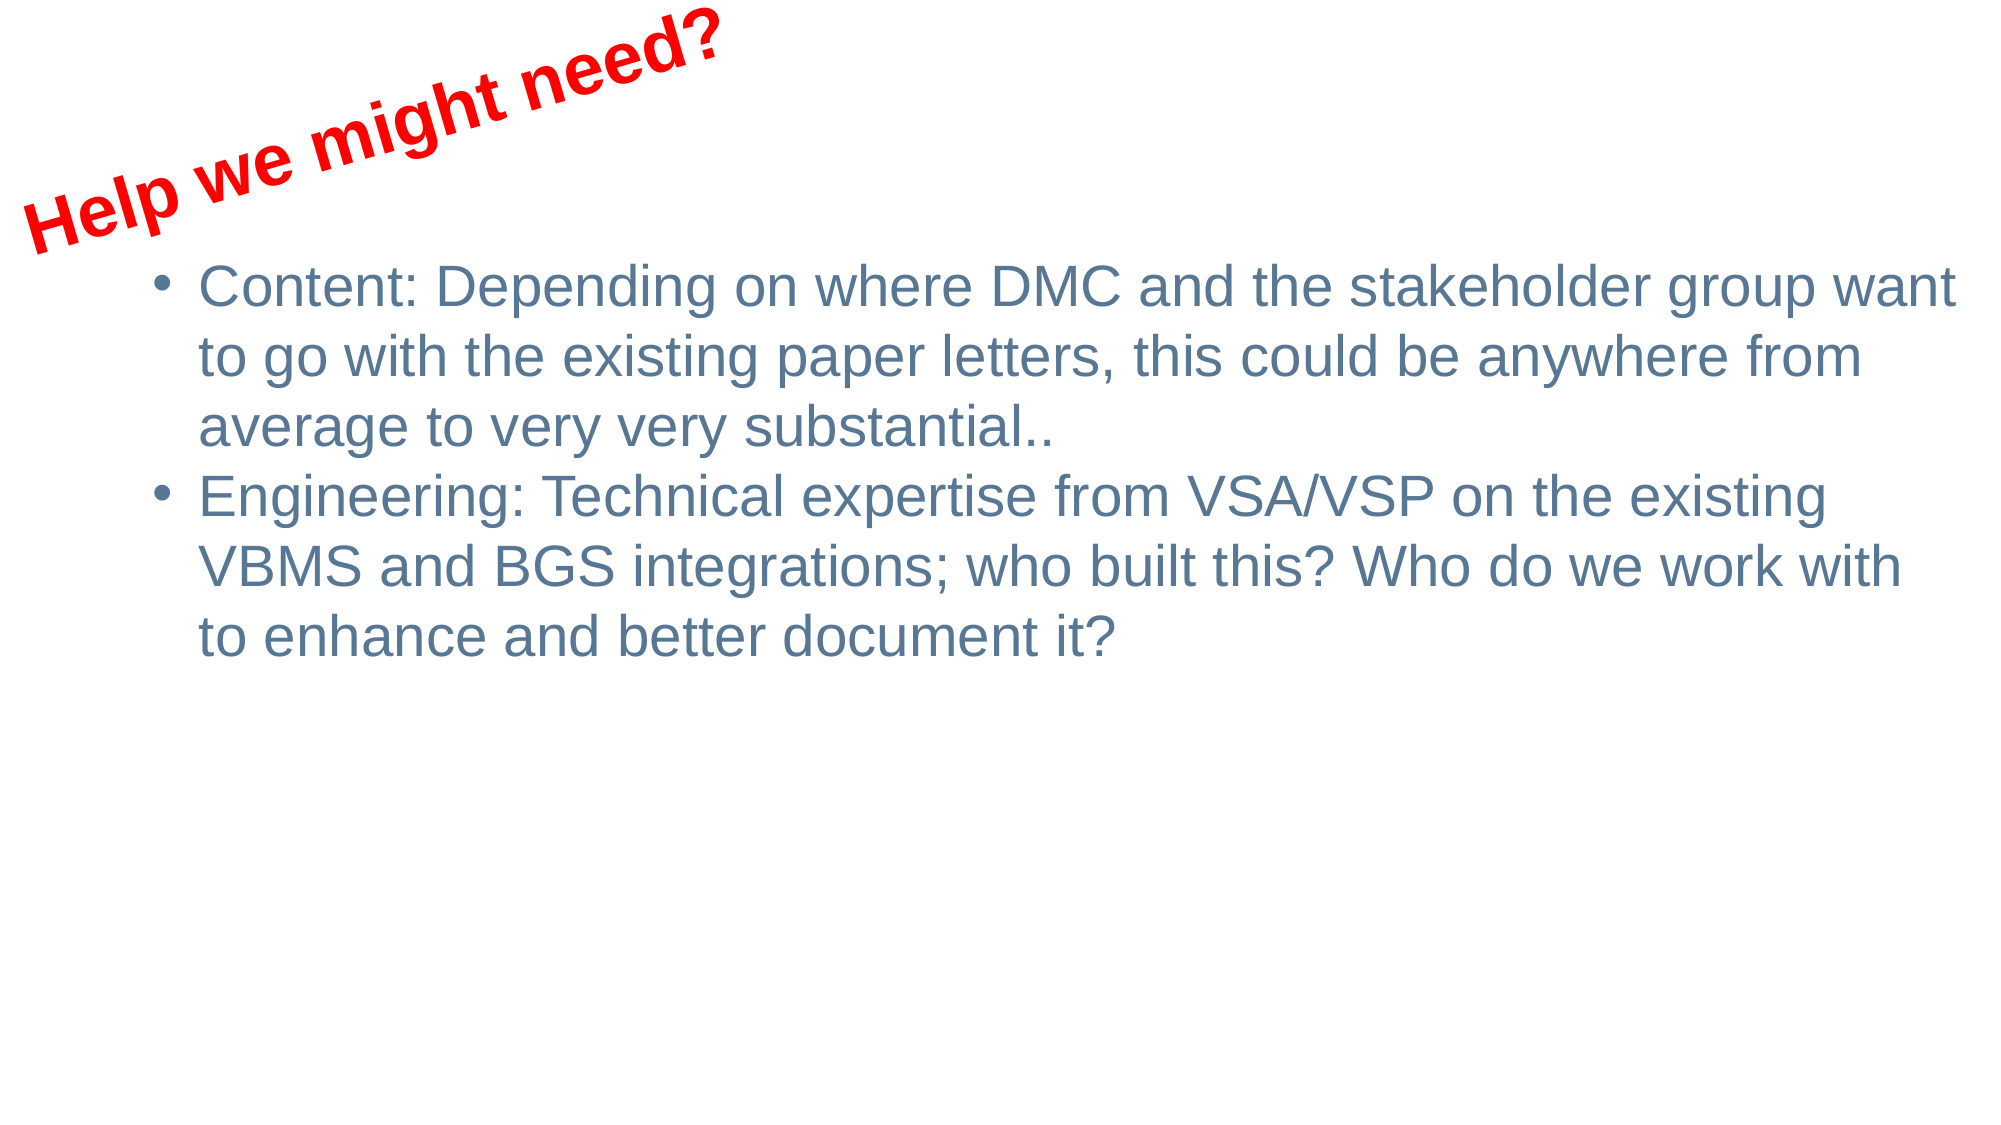

Help we might need?
Content: Depending on where DMC and the stakeholder group want to go with the existing paper letters, this could be anywhere from average to very very substantial..
Engineering: Technical expertise from VSA/VSP on the existing VBMS and BGS integrations; who built this? Who do we work with to enhance and better document it?